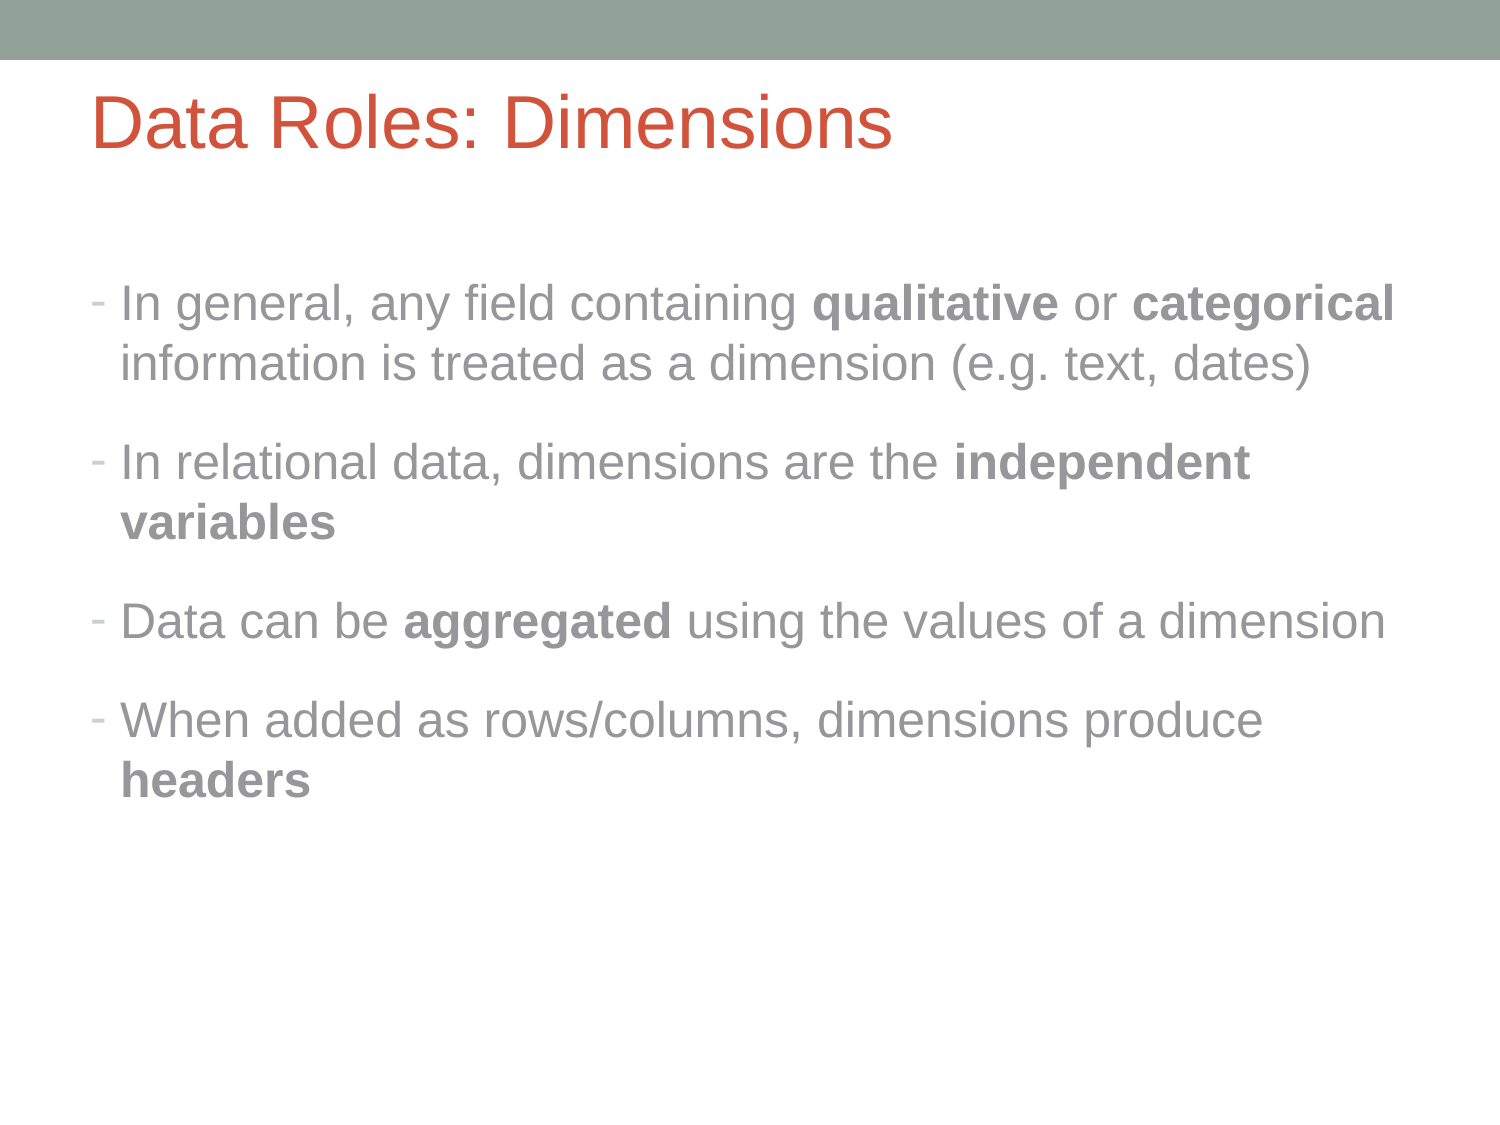

# Data Roles: Dimensions
In general, any field containing qualitative or categorical information is treated as a dimension (e.g. text, dates)

In relational data, dimensions are the independent variables

Data can be aggregated using the values of a dimension

When added as rows/columns, dimensions produce headers